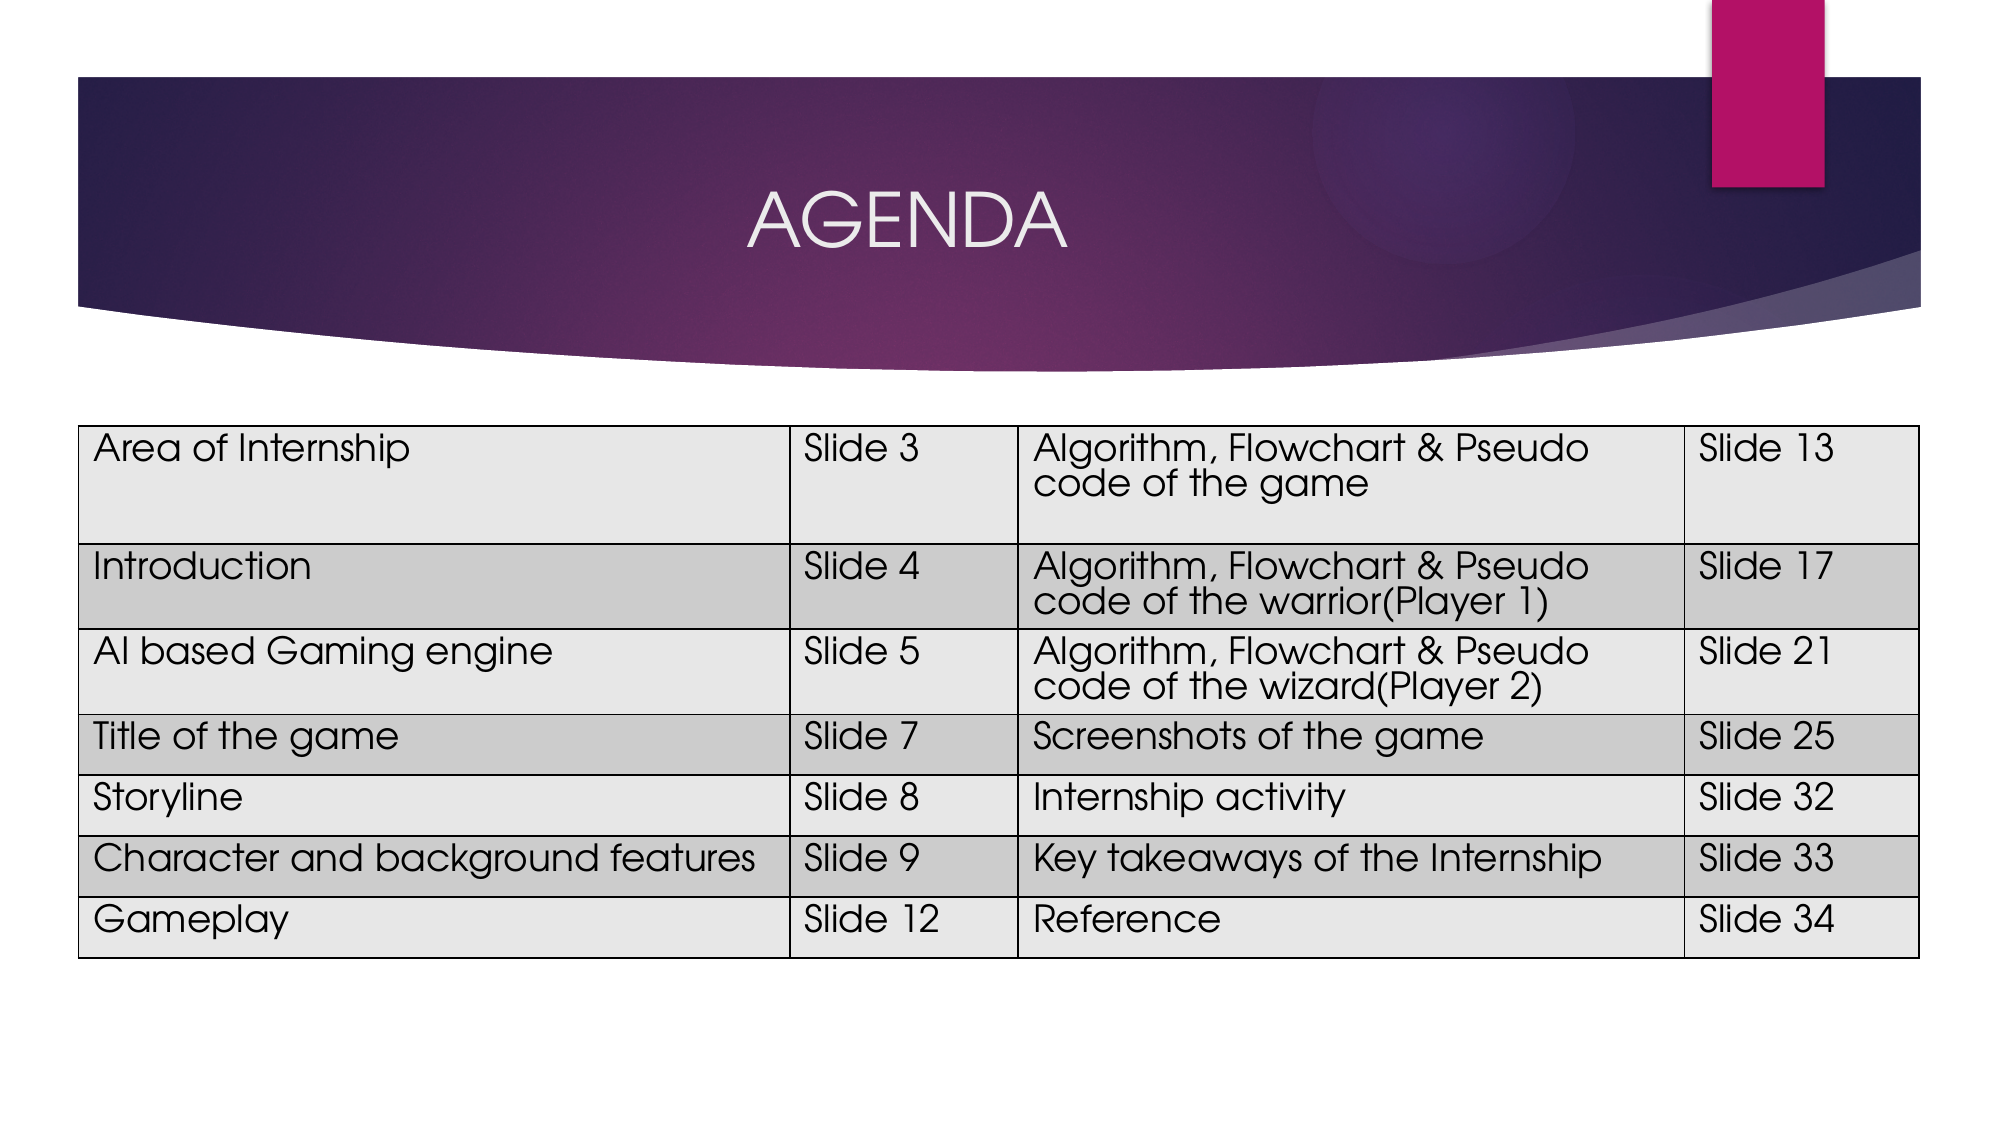

# AGENDA
| Area of Internship | Slide 3 | Algorithm, Flowchart & Pseudo code of the game | Slide 13 |
| --- | --- | --- | --- |
| Introduction | Slide 4 | Algorithm, Flowchart & Pseudo code of the warrior(Player 1) | Slide 17 |
| AI based Gaming engine | Slide 5 | Algorithm, Flowchart & Pseudo code of the wizard(Player 2) | Slide 21 |
| Title of the game | Slide 7 | Screenshots of the game | Slide 25 |
| Storyline | Slide 8 | Internship activity | Slide 32 |
| Character and background features | Slide 9 | Key takeaways of the Internship | Slide 33 |
| Gameplay | Slide 12 | Reference | Slide 34 |